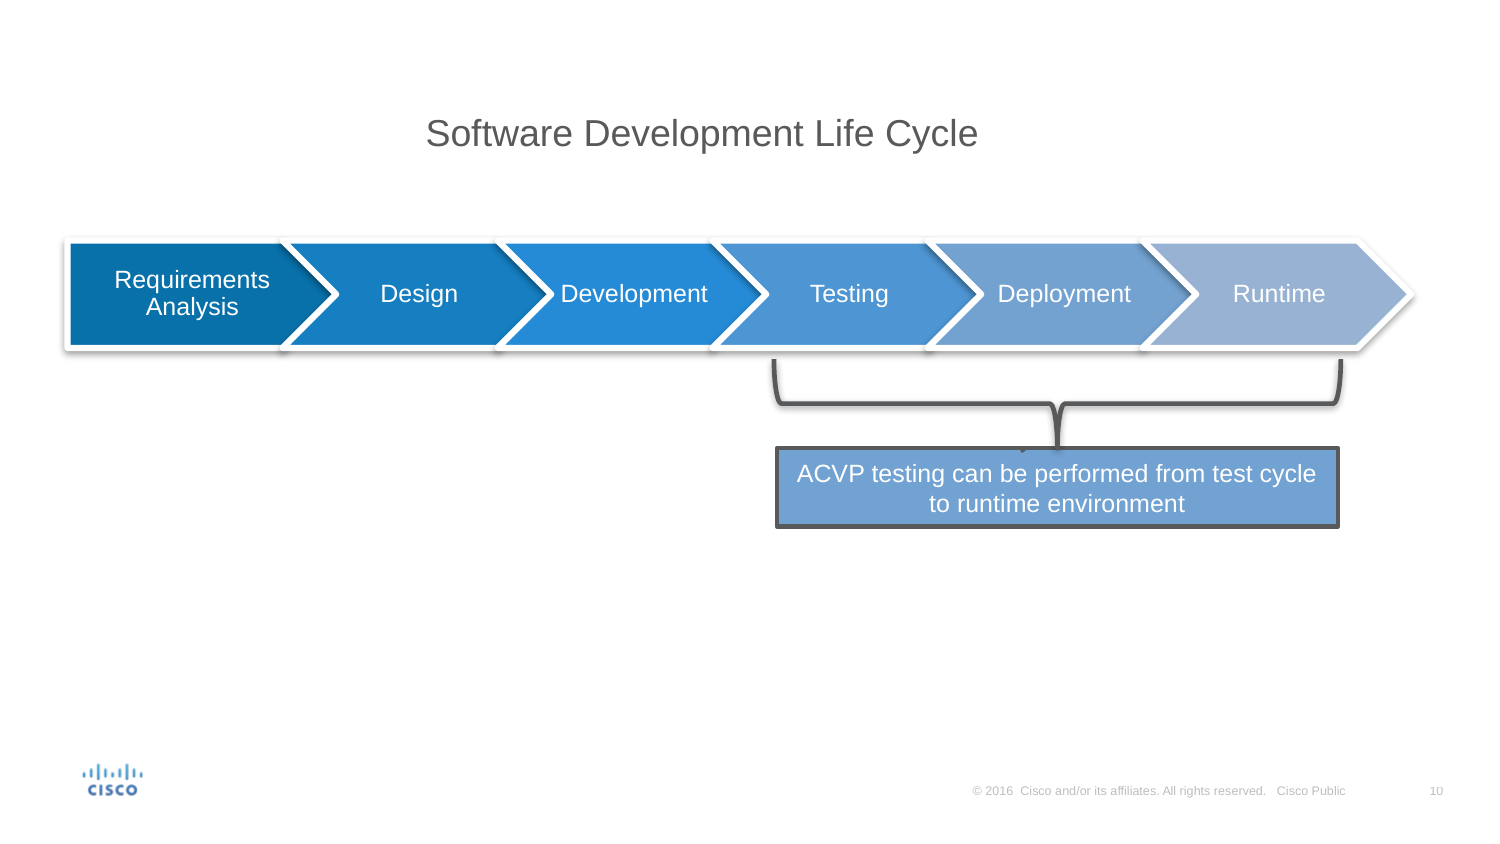

Software Development Life Cycle

Requirements Analysis
Design
Development
Testing
Deployment
Runtime
ACVP testing can be performed from test cycle to runtime environment